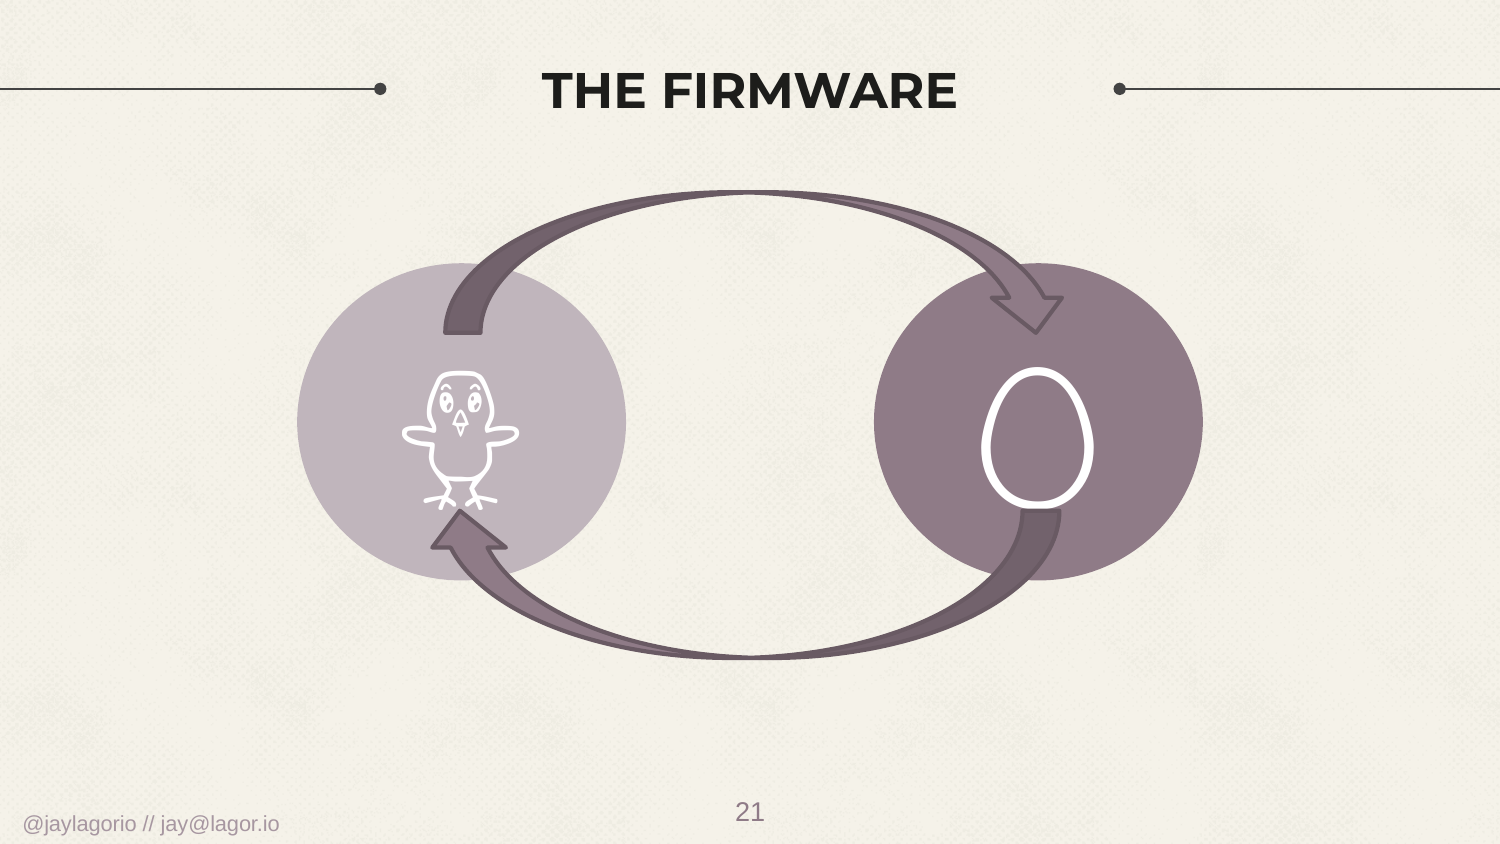

# The Firmware

🐥
🥚

21
@jaylagorio // jay@lagor.io